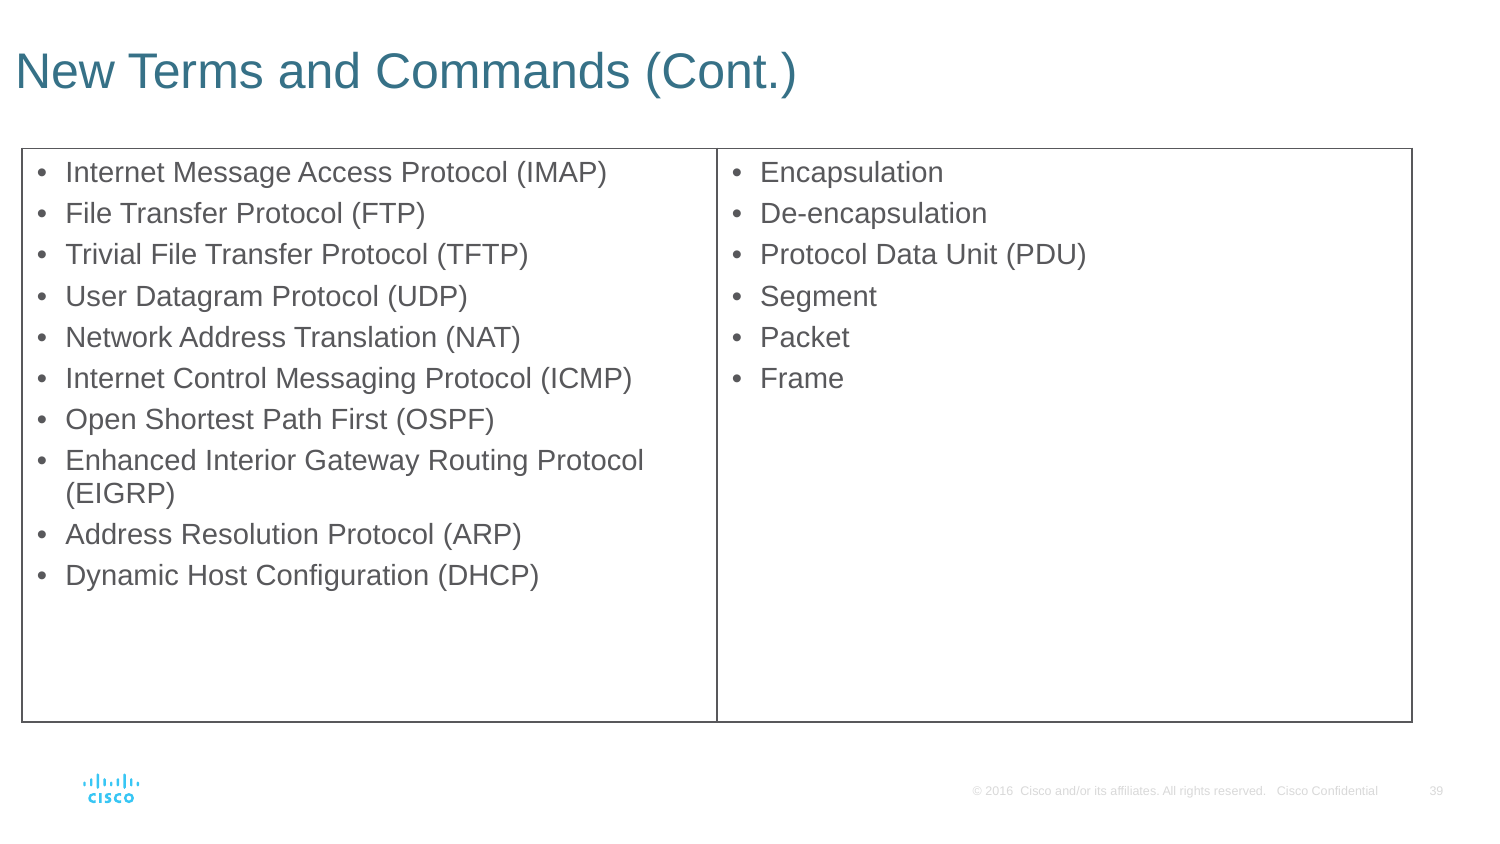

# New Terms and Commands (Cont.)

)

| Internet Message Access Protocol (IMAP) File Transfer Protocol (FTP) Trivial File Transfer Protocol (TFTP) User Datagram Protocol (UDP) Network Address Translation (NAT) Internet Control Messaging Protocol (ICMP) Open Shortest Path First (OSPF) Enhanced Interior Gateway Routing Protocol (EIGRP) Address Resolution Protocol (ARP) Dynamic Host Configuration (DHCP) | Encapsulation De-encapsulation Protocol Data Unit (PDU) Segment Packet Frame |
| --- | --- |